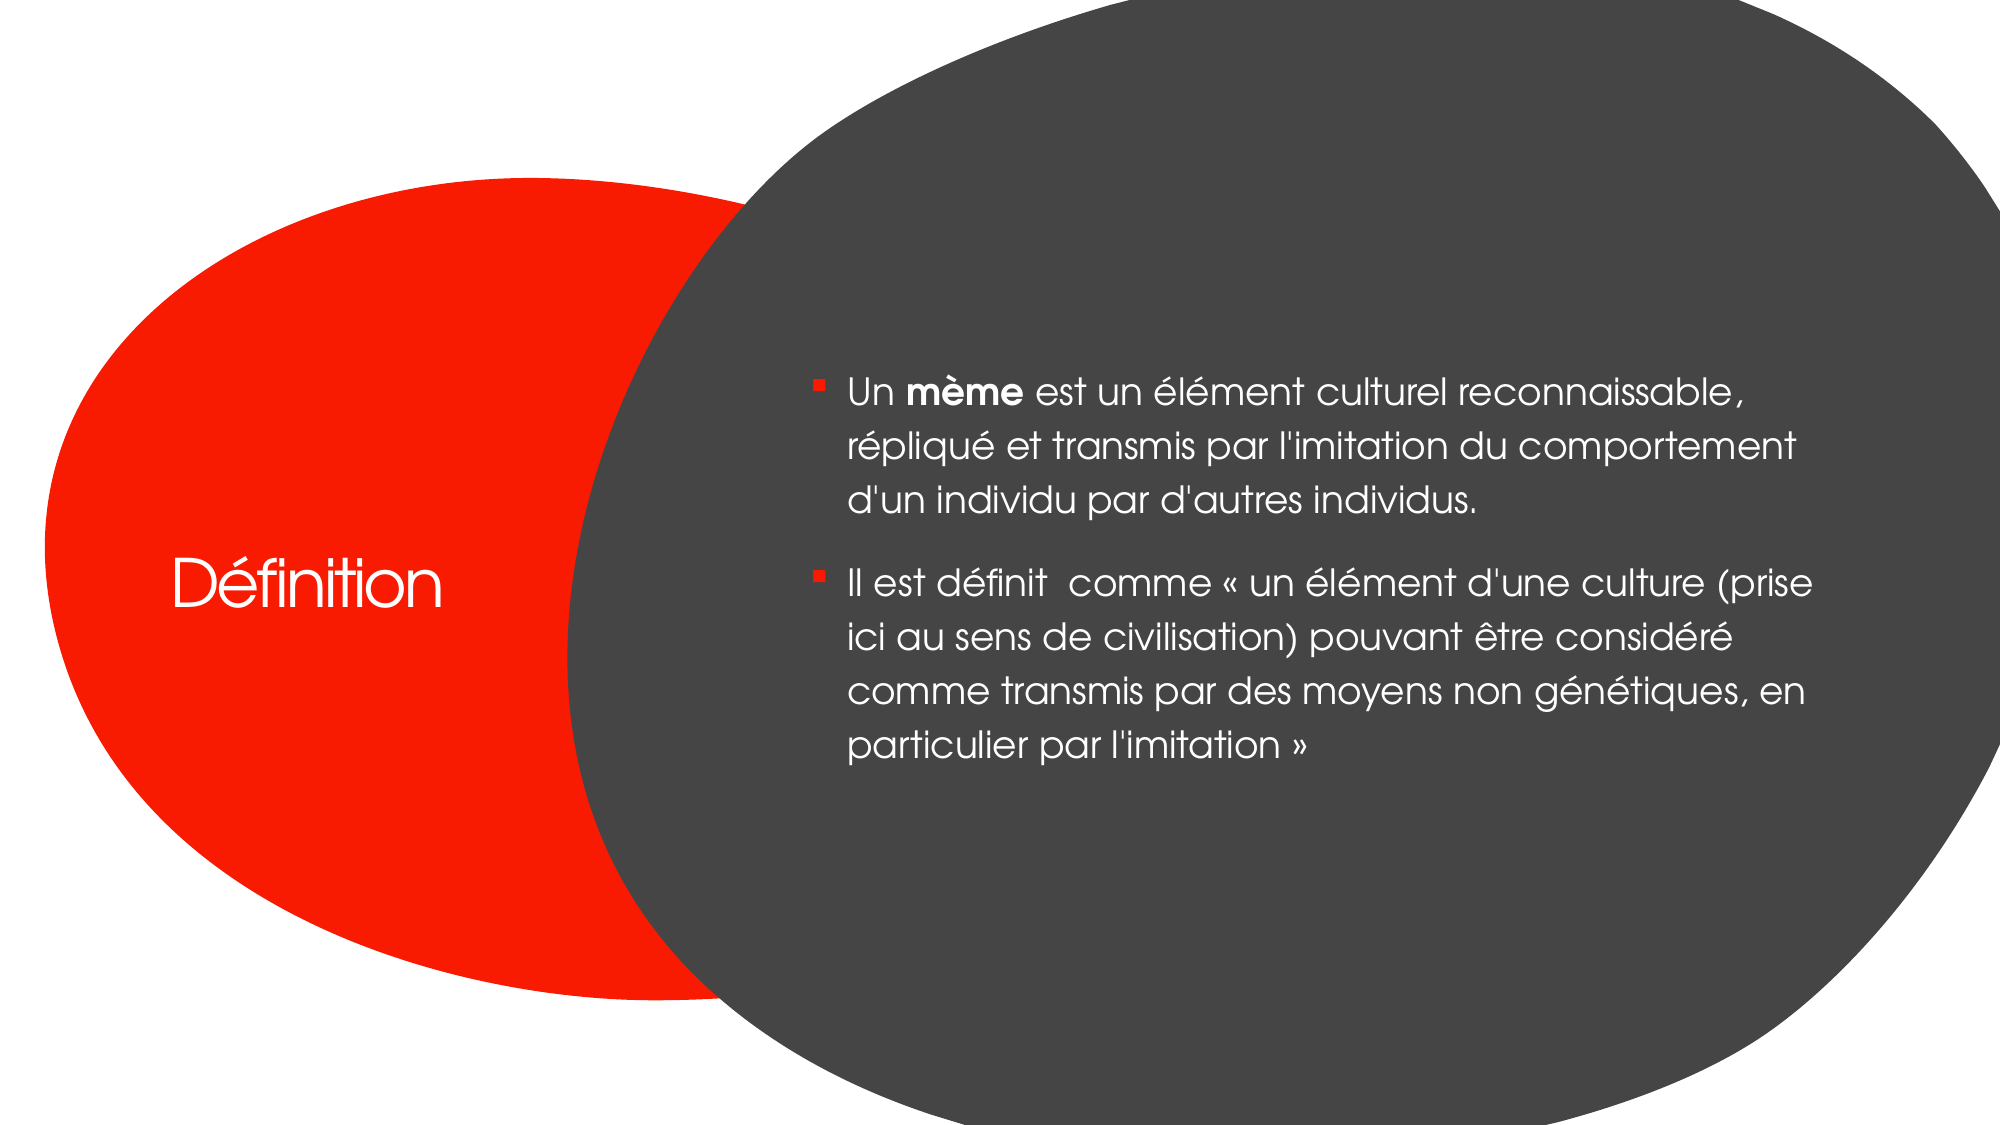

Un mème est un élément culturel reconnaissable, répliqué et transmis par l'imitation du comportement d'un individu par d'autres individus.
Il est définit  comme « un élément d'une culture (prise ici au sens de civilisation) pouvant être considéré comme transmis par des moyens non génétiques, en particulier par l'imitation »
Définition